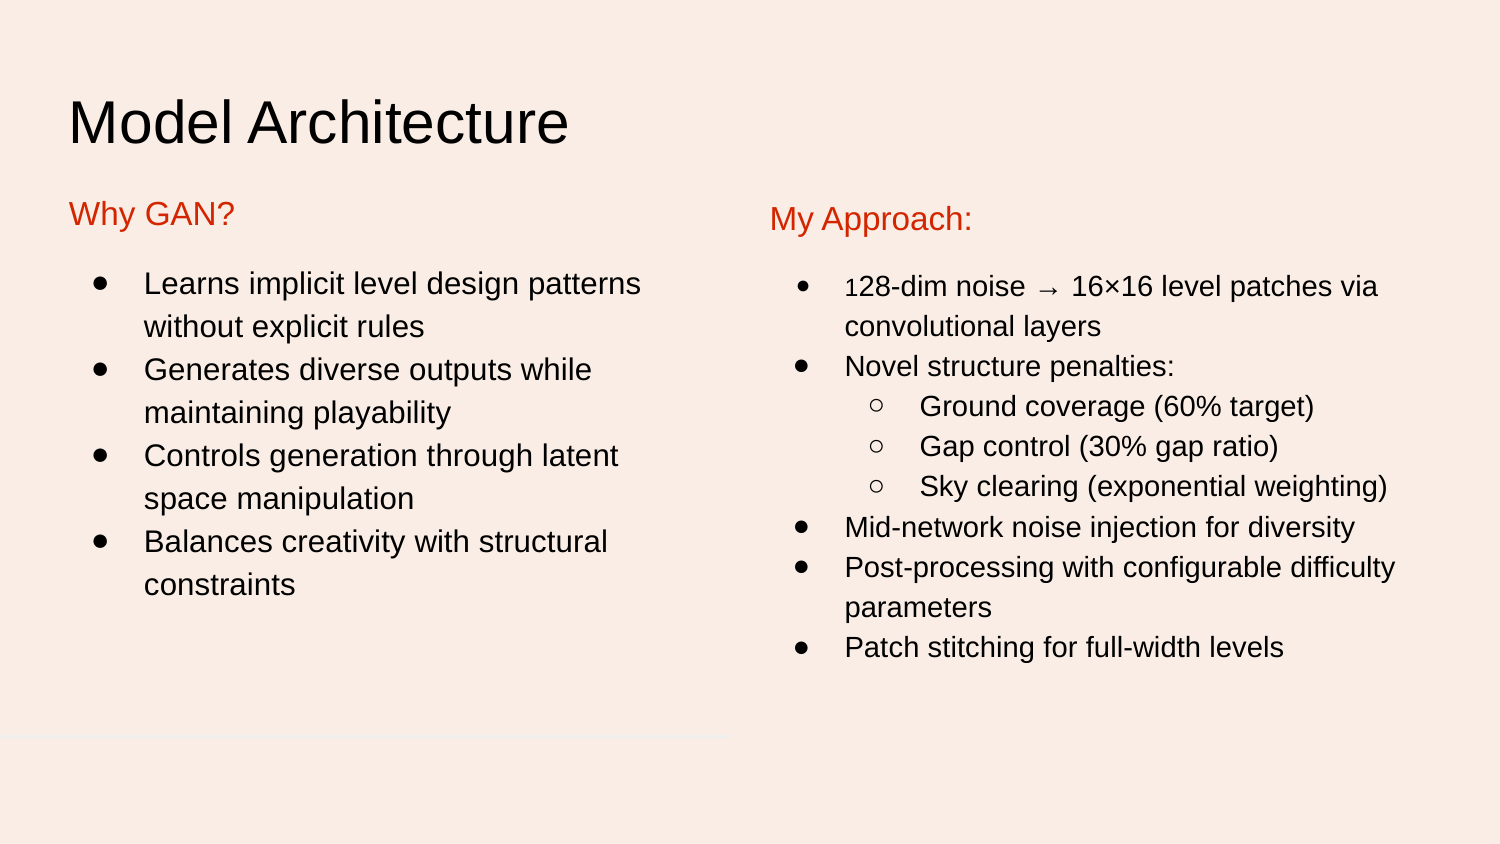

Model Architecture
Why GAN?
Learns implicit level design patterns without explicit rules
Generates diverse outputs while maintaining playability
Controls generation through latent space manipulation
Balances creativity with structural constraints

My Approach:
128-dim noise → 16×16 level patches via convolutional layers
Novel structure penalties:
Ground coverage (60% target)
Gap control (30% gap ratio)
Sky clearing (exponential weighting)
Mid-network noise injection for diversity
Post-processing with configurable difficulty parameters
Patch stitching for full-width levels